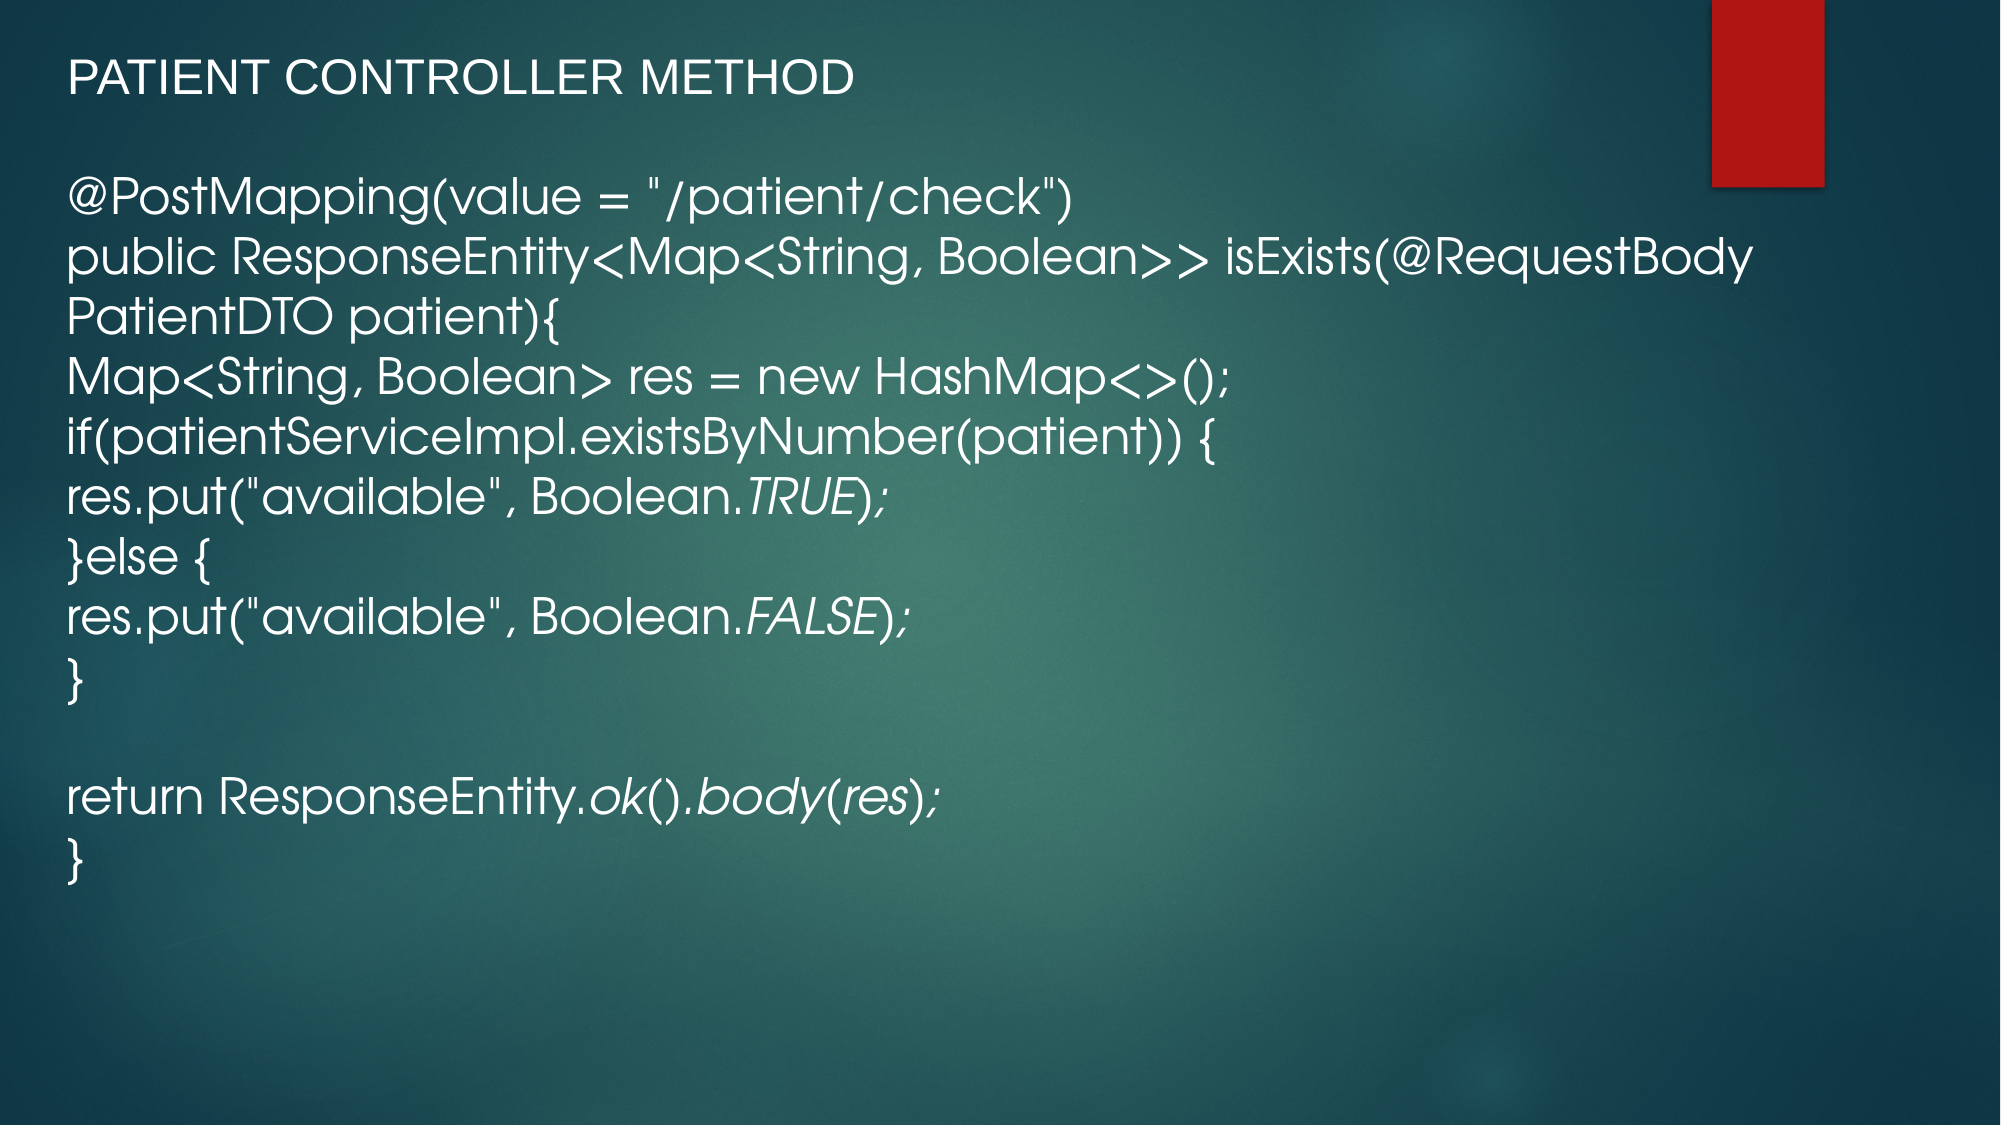

# PATIENT CONTROLLER METHOD @PostMapping(value = "/patient/check") public ResponseEntity<Map<String, Boolean>> isExists(@RequestBody PatientDTO patient){ Map<String, Boolean> res = new HashMap<>(); if(patientServiceImpl.existsByNumber(patient)) { res.put("available", Boolean.TRUE); }else { res.put("available", Boolean.FALSE); } return ResponseEntity.ok().body(res); }